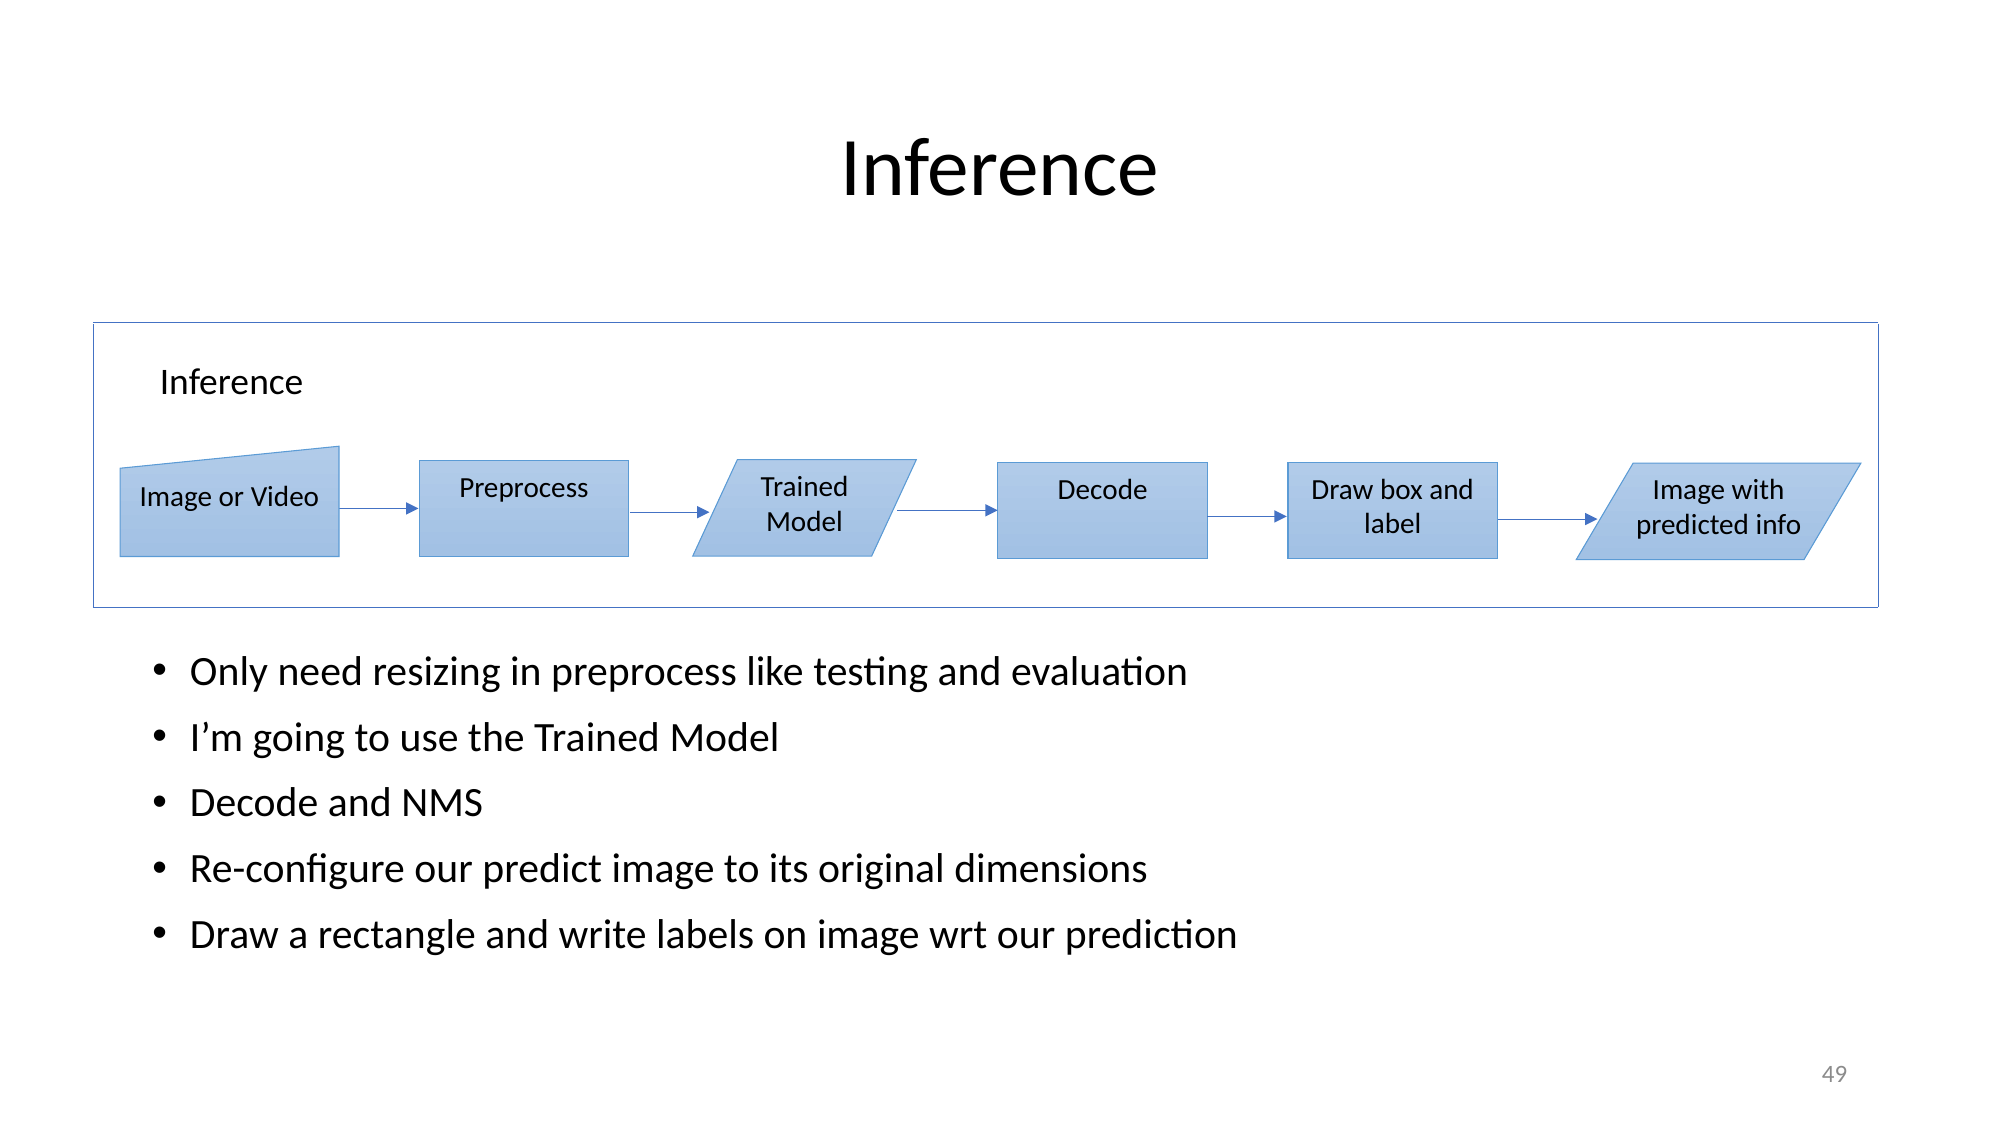

# Inference

Only need resizing in preprocess like testing and evaluation
I’m going to use the Trained Model
Decode and NMS
Re-configure our predict image to its original dimensions
Draw a rectangle and write labels on image wrt our prediction

Inference
Image or Video

Trained Model

Preprocess

Decode

Draw box and label

Image with predicted info

49